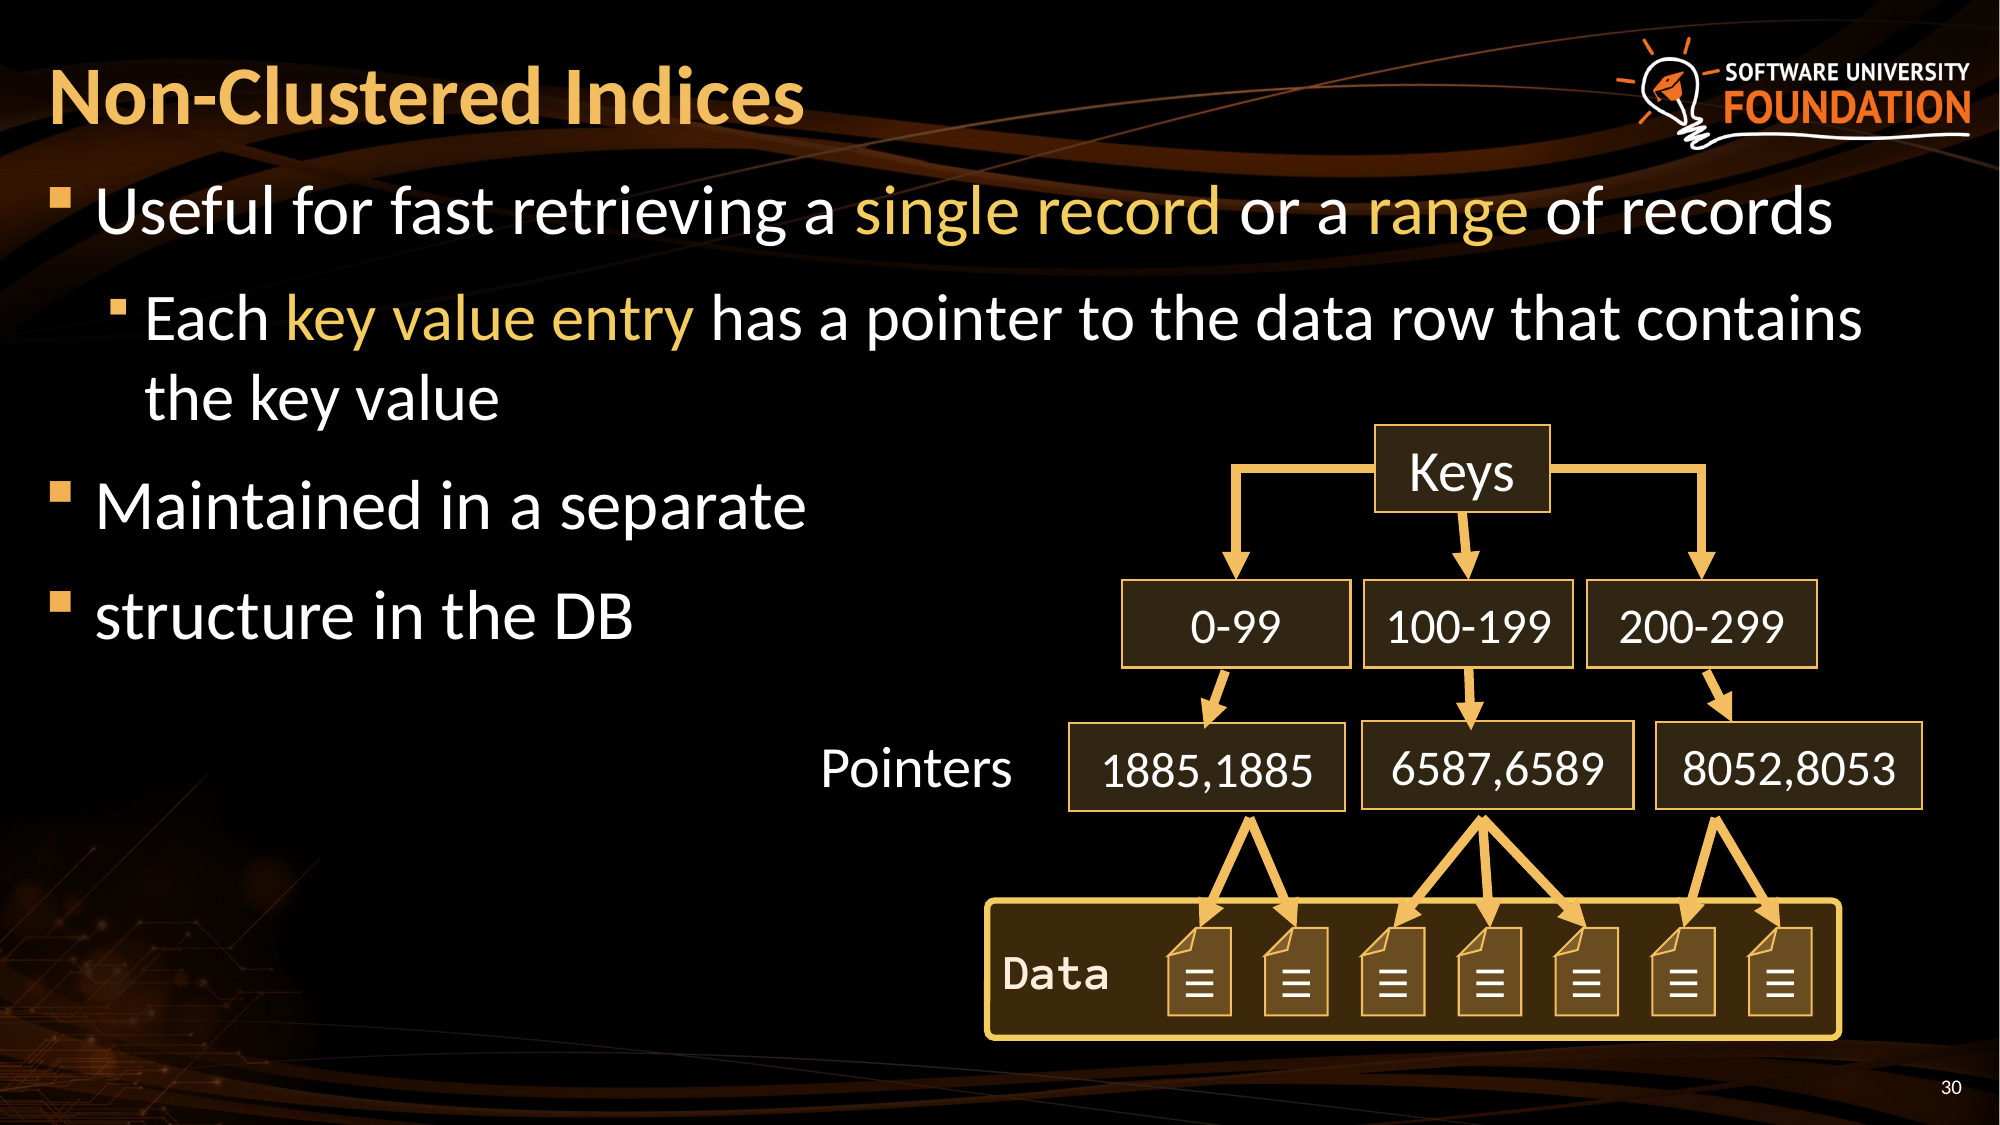

# Non-Clustered Indices
Useful for fast retrieving a single record or a range of records
Each key value entry has a pointer to the data row that contains the key value
Maintained in a separate
structure in the DB
Keys
0-99
100-199
200-299
Pointers
6587,6589
8052,8053
1885,1885
Data

☰

☰

☰

☰

☰

☰

☰
30